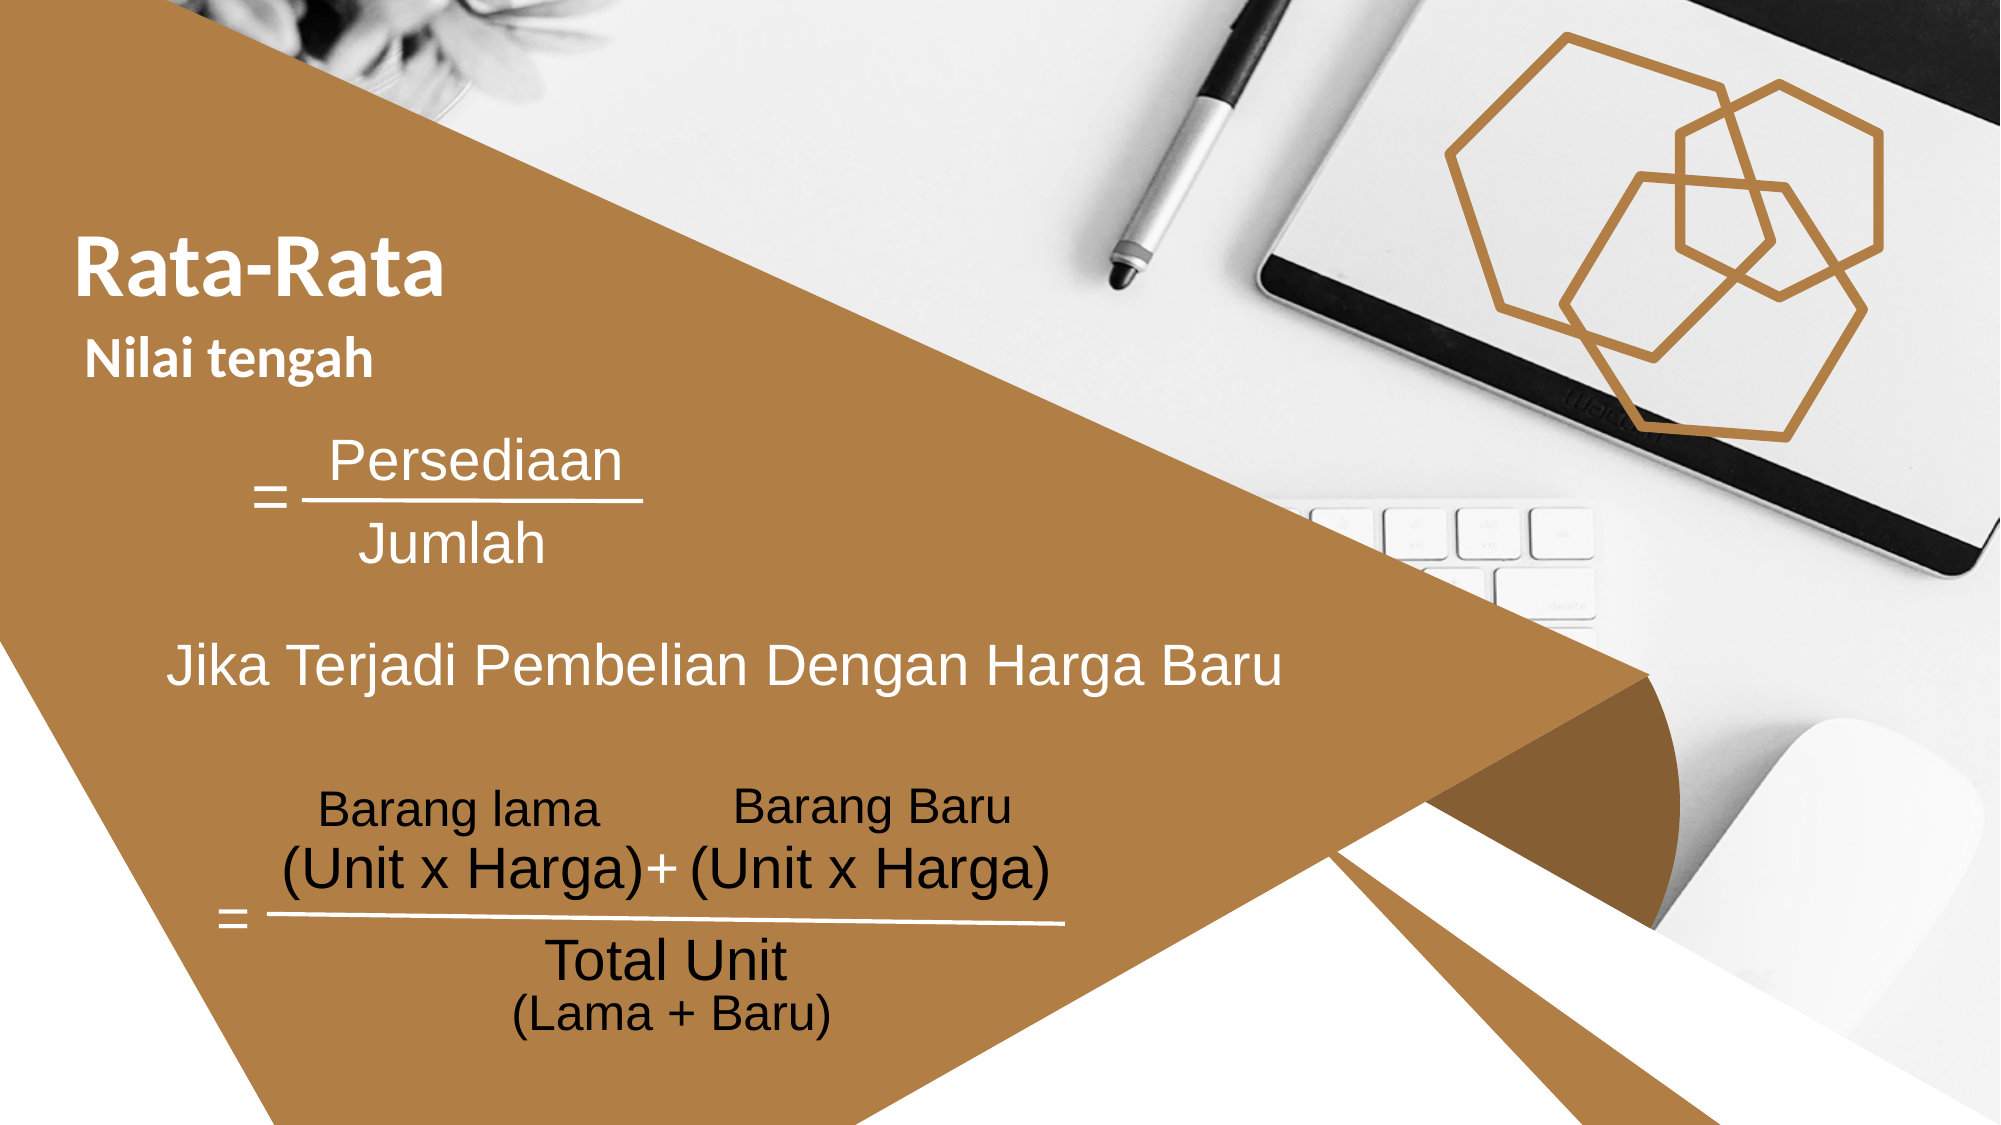

Rata-Rata
Nilai tengah
Persediaan
=
Jumlah
Jika Terjadi Pembelian Dengan Harga Baru

Barang Baru
Barang lama
(Unit x Harga)
+
(Unit x Harga)

=
Total Unit
(Lama + Baru)